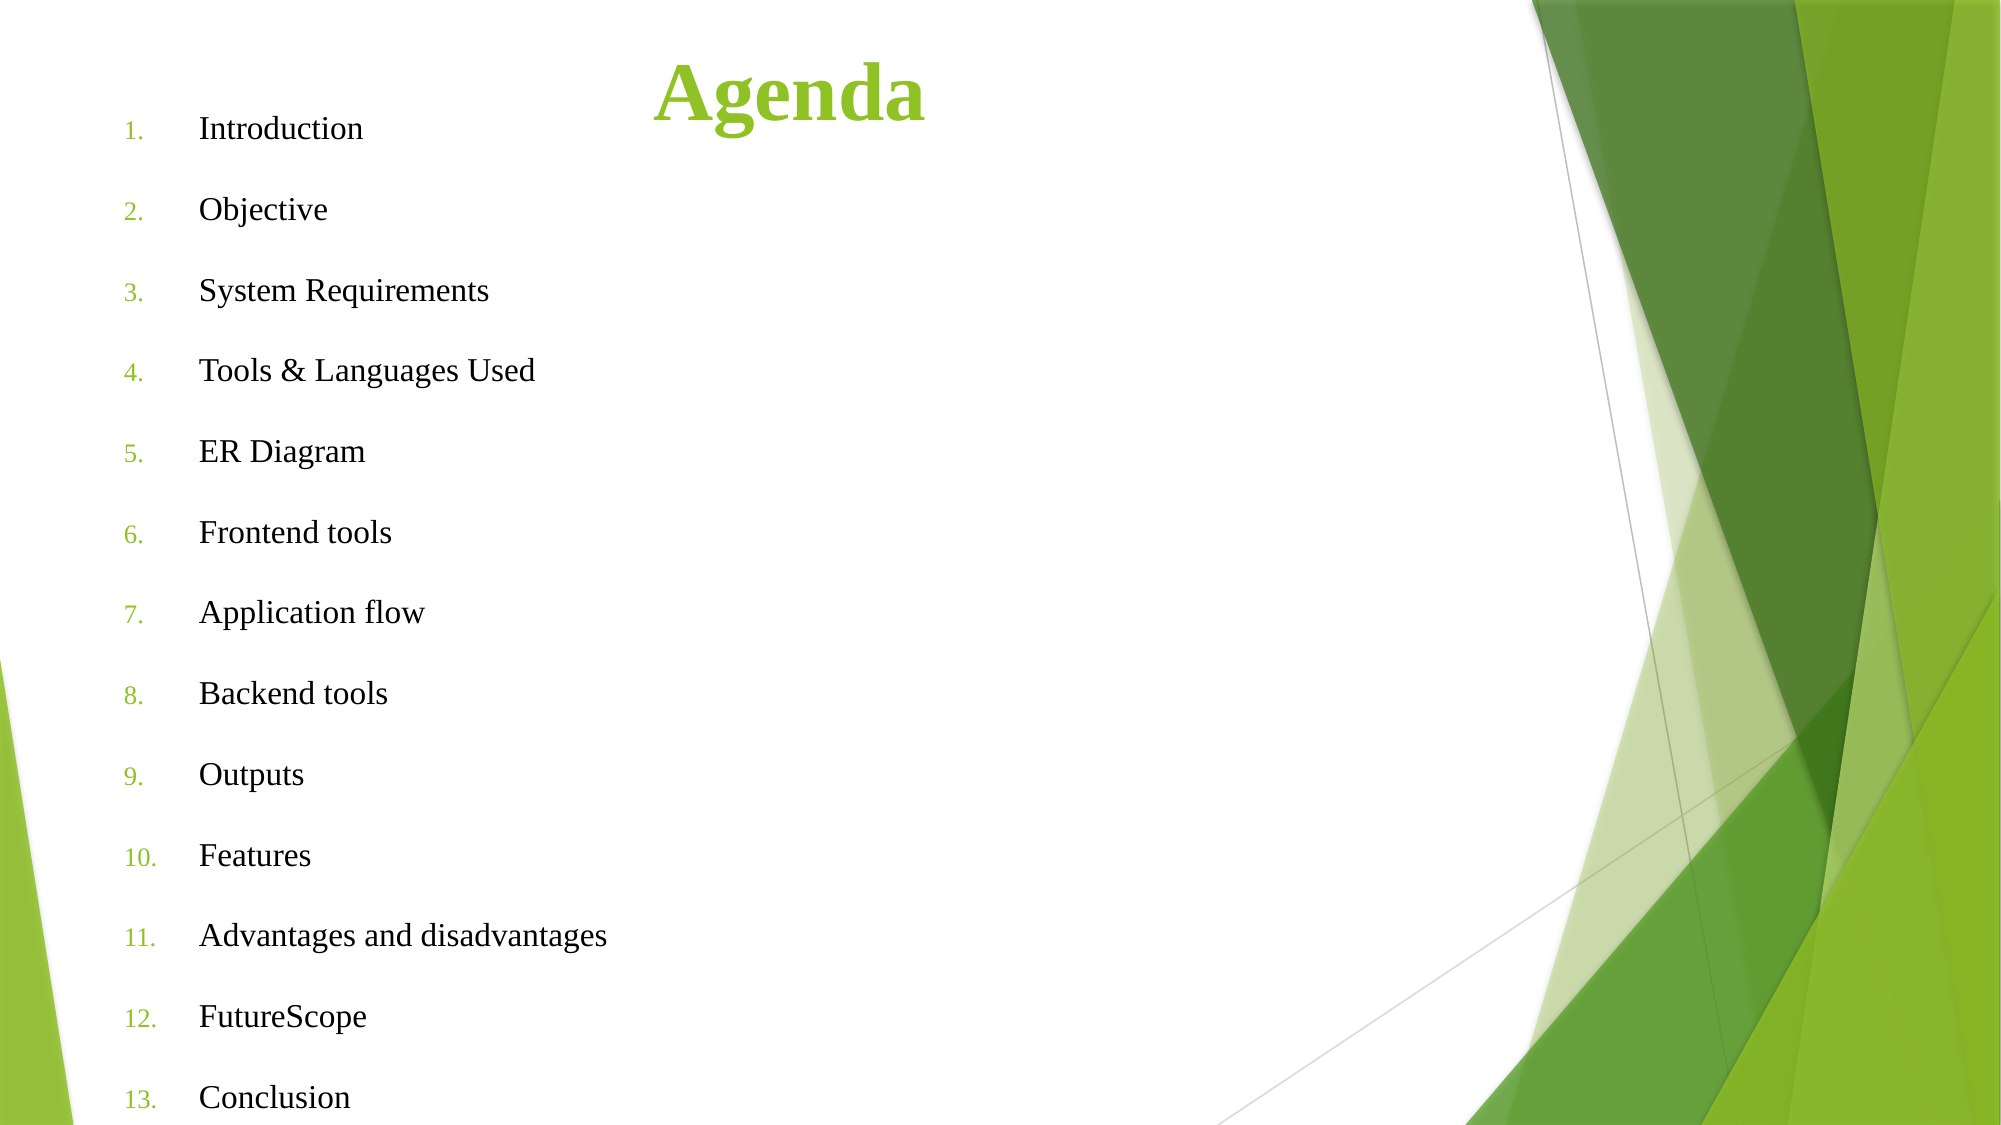

# Agenda
Introduction
Objective
System Requirements
Tools & Languages Used
ER Diagram
Frontend tools
Application flow
Backend tools
Outputs
Features
Advantages and disadvantages
FutureScope
Conclusion